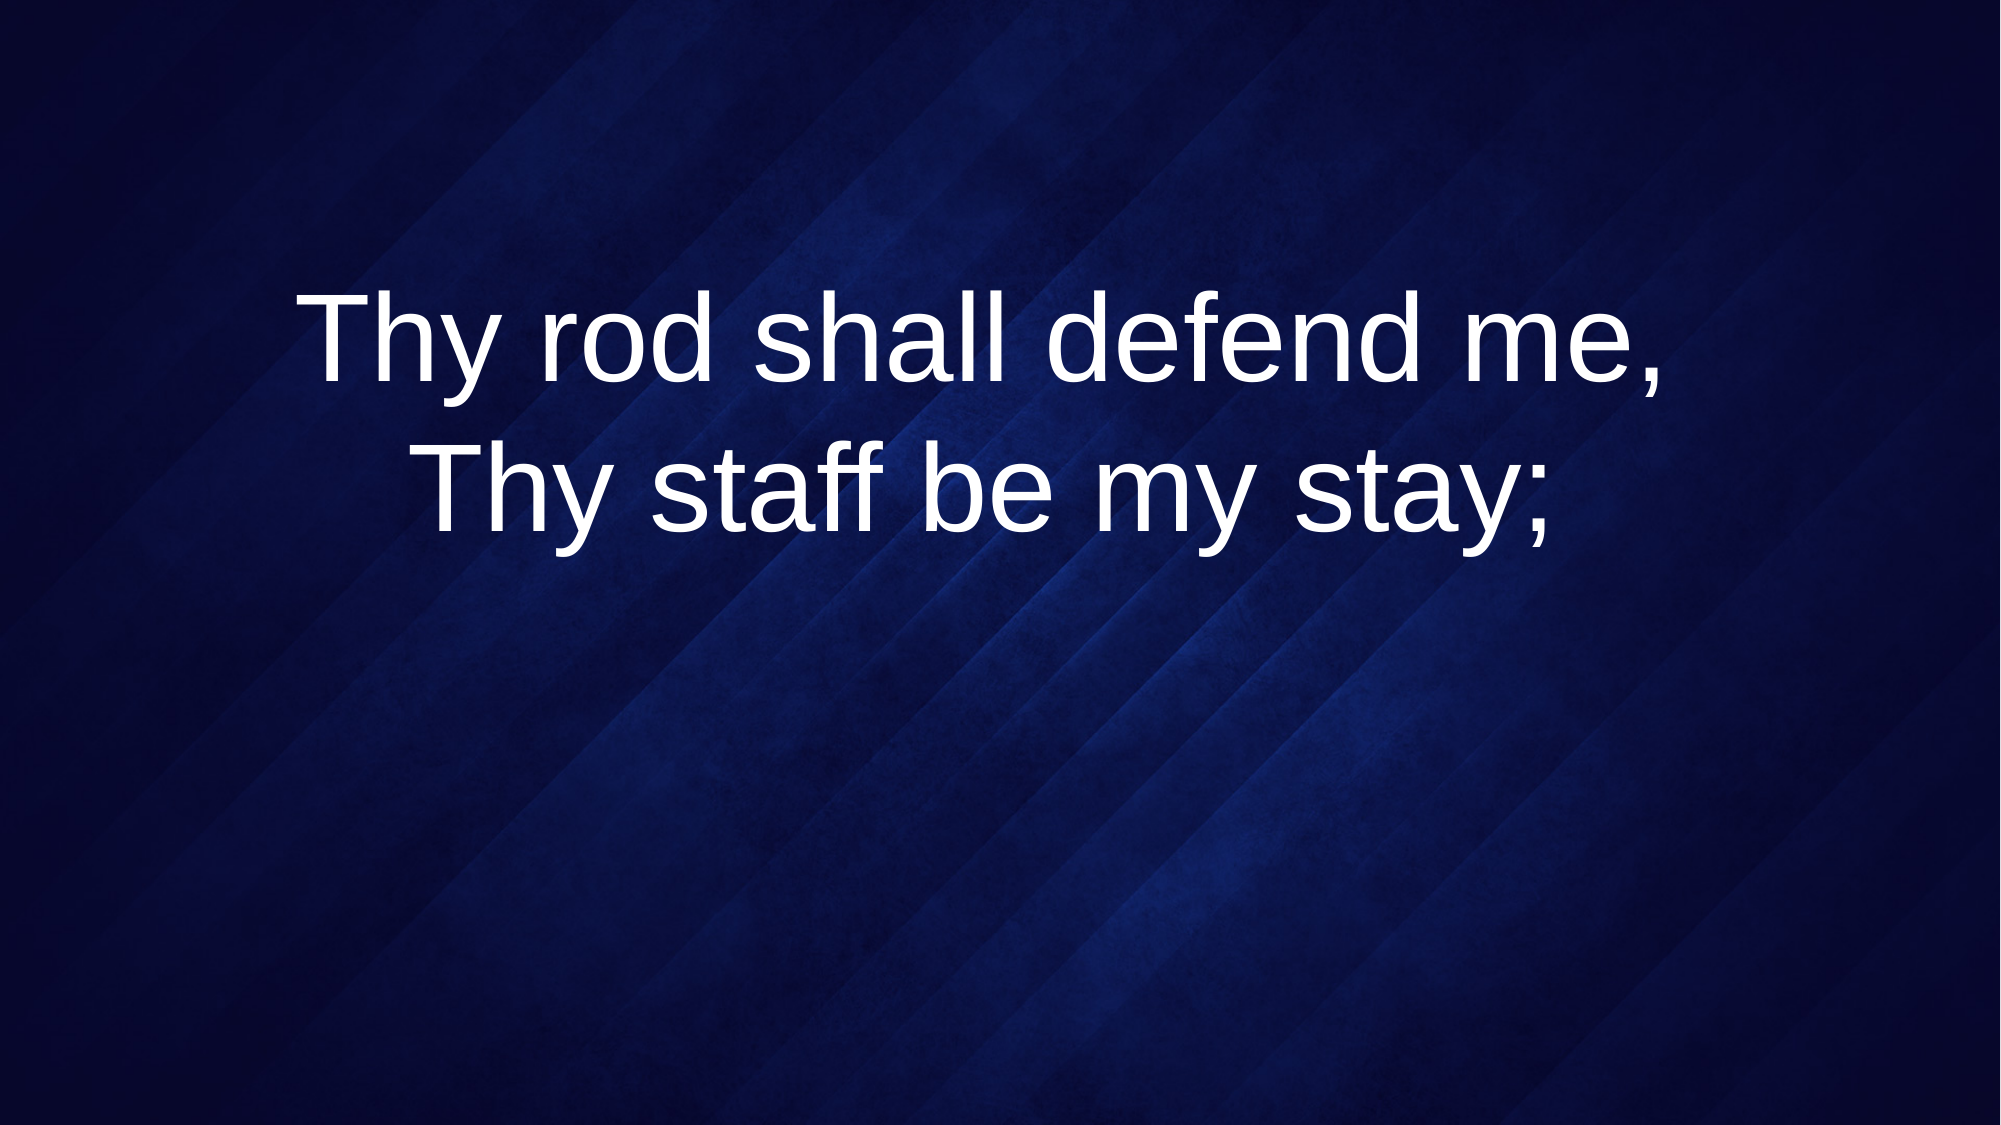

# Thy rod shall defend me, Thy staff be my stay;